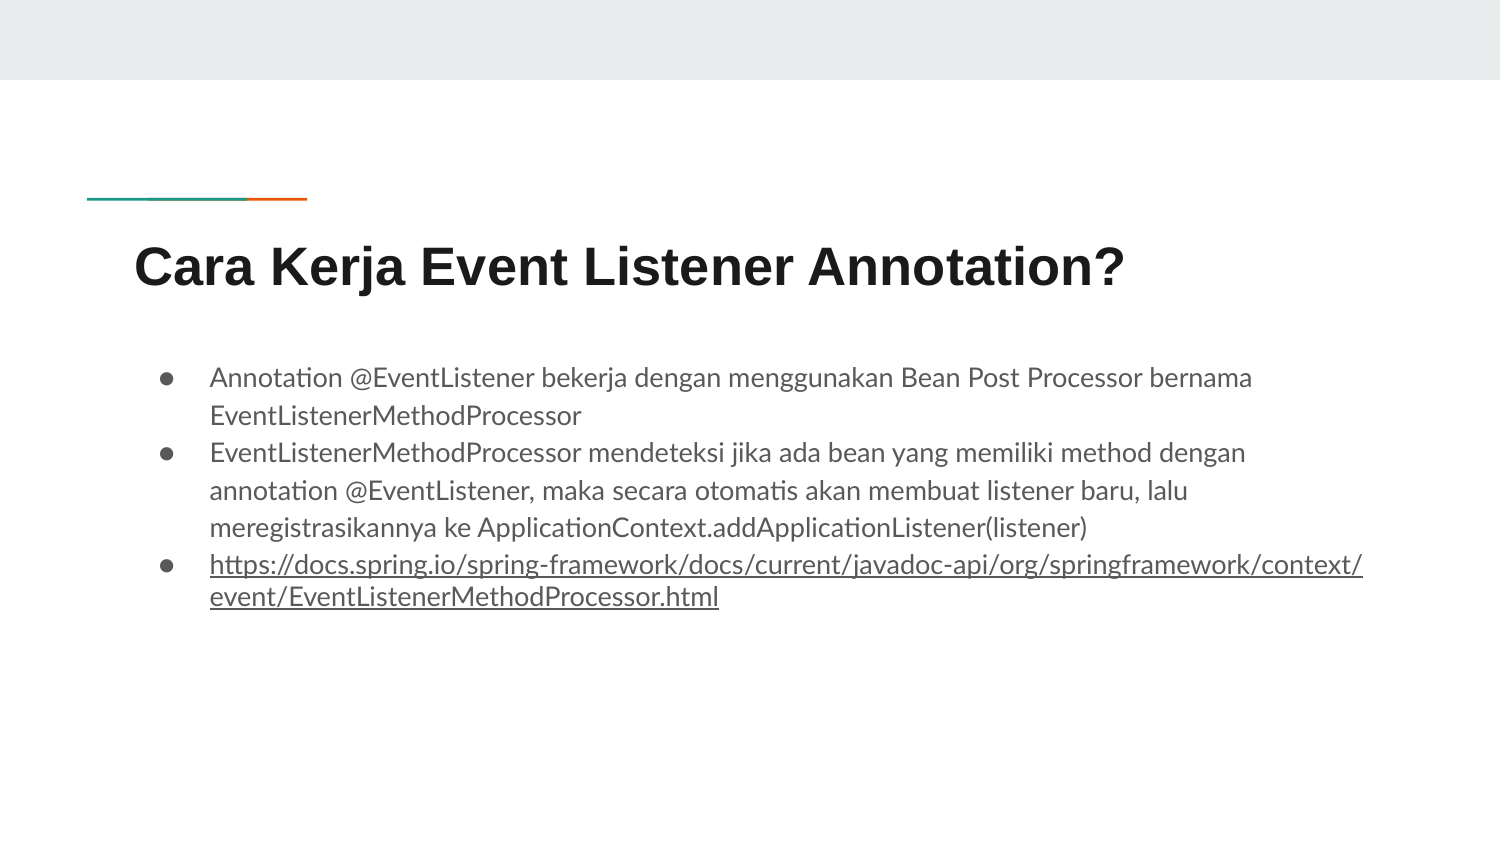

# Cara Kerja Event Listener Annotation?
Annotation @EventListener bekerja dengan menggunakan Bean Post Processor bernama EventListenerMethodProcessor
EventListenerMethodProcessor mendeteksi jika ada bean yang memiliki method dengan annotation @EventListener, maka secara otomatis akan membuat listener baru, lalu meregistrasikannya ke ApplicationContext.addApplicationListener(listener)
https://docs.spring.io/spring-framework/docs/current/javadoc-api/org/springframework/context/event/EventListenerMethodProcessor.html